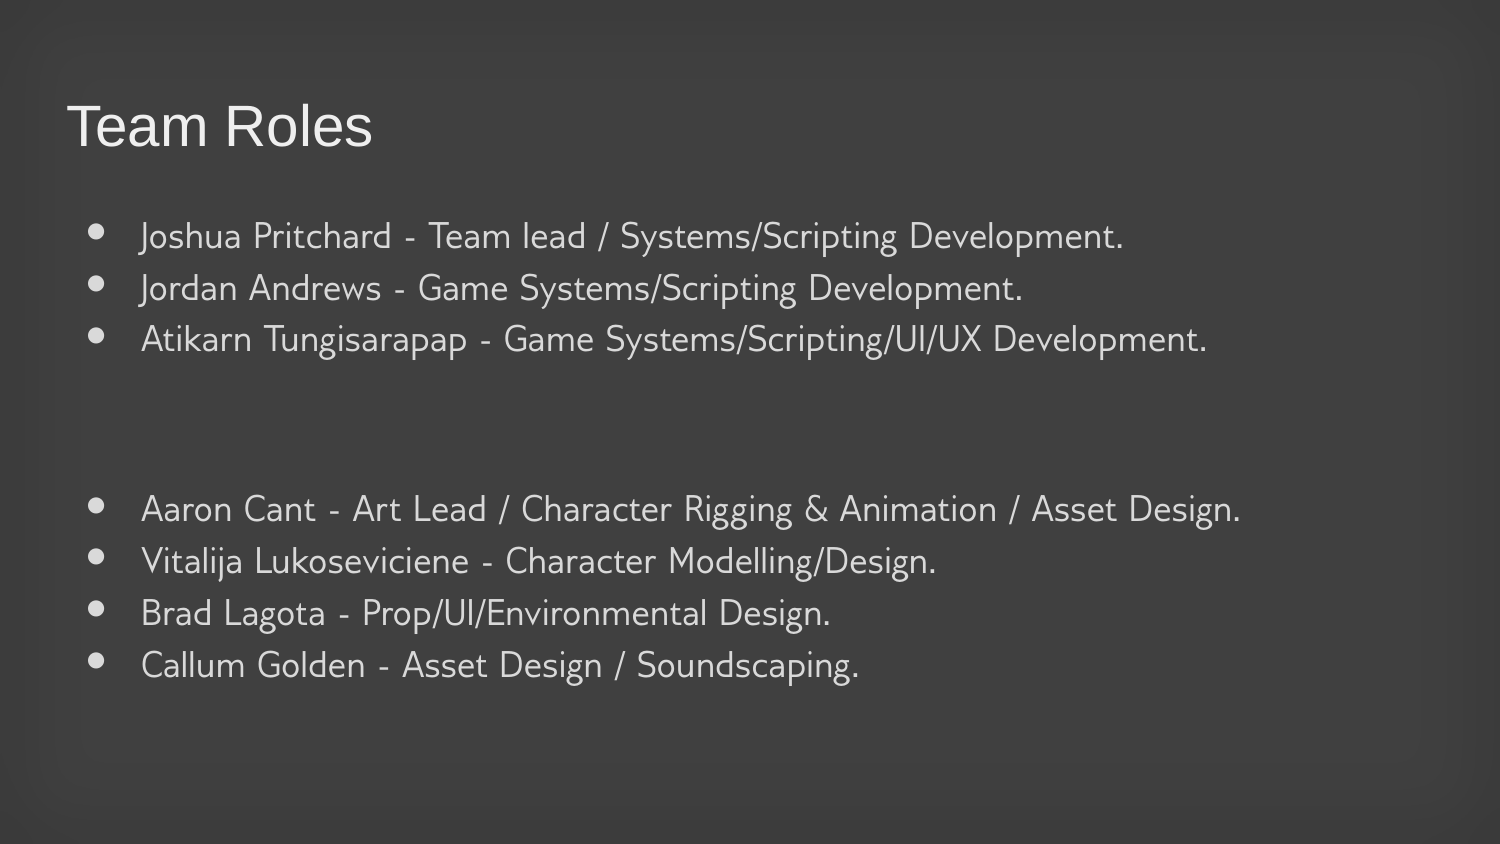

# Team Roles
Joshua Pritchard - Team lead / Systems/Scripting Development.
Jordan Andrews - Game Systems/Scripting Development.
Atikarn Tungisarapap - Game Systems/Scripting/UI/UX Development.

Aaron Cant - Art Lead / Character Rigging & Animation / Asset Design.
Vitalija Lukoseviciene - Character Modelling/Design.
Brad Lagota - Prop/UI/Environmental Design.
Callum Golden - Asset Design / Soundscaping.